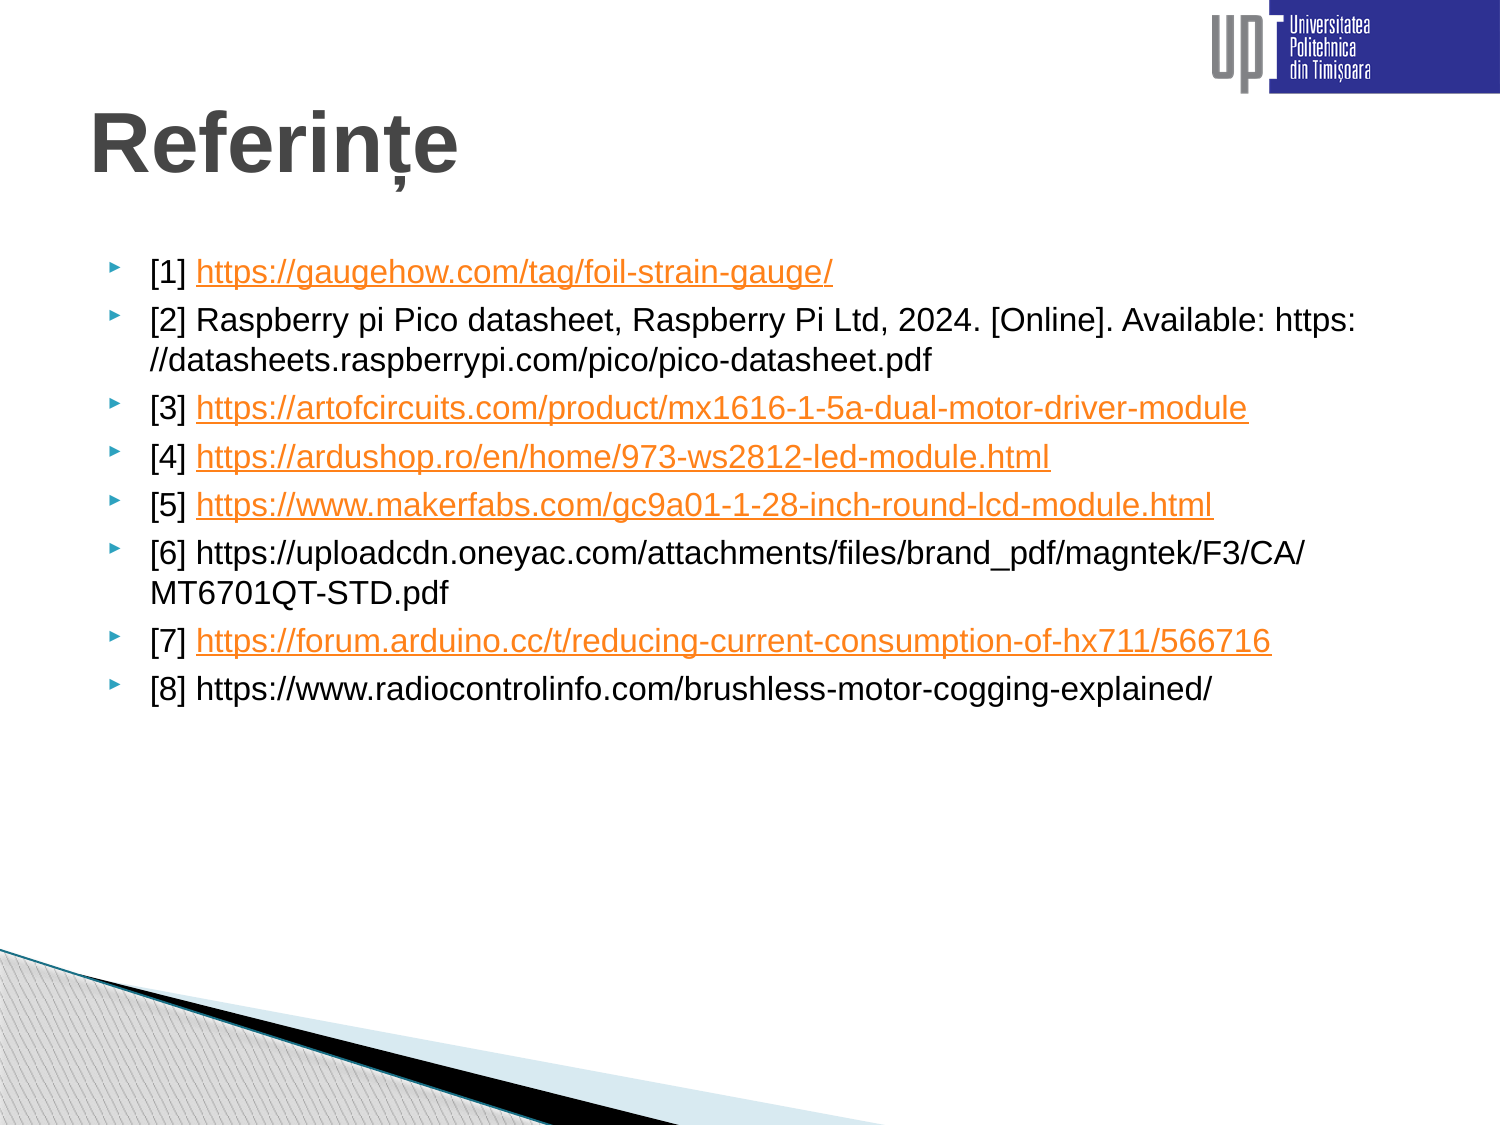

# Referințe
[1] https://gaugehow.com/tag/foil-strain-gauge/
[2] Raspberry pi Pico datasheet, Raspberry Pi Ltd, 2024. [Online]. Available: https: //datasheets.raspberrypi.com/pico/pico-datasheet.pdf
[3] https://artofcircuits.com/product/mx1616-1-5a-dual-motor-driver-module
[4] https://ardushop.ro/en/home/973-ws2812-led-module.html
[5] https://www.makerfabs.com/gc9a01-1-28-inch-round-lcd-module.html
[6] https://uploadcdn.oneyac.com/attachments/files/brand_pdf/magntek/F3/CA/MT6701QT-STD.pdf
[7] https://forum.arduino.cc/t/reducing-current-consumption-of-hx711/566716
[8] https://www.radiocontrolinfo.com/brushless-motor-cogging-explained/